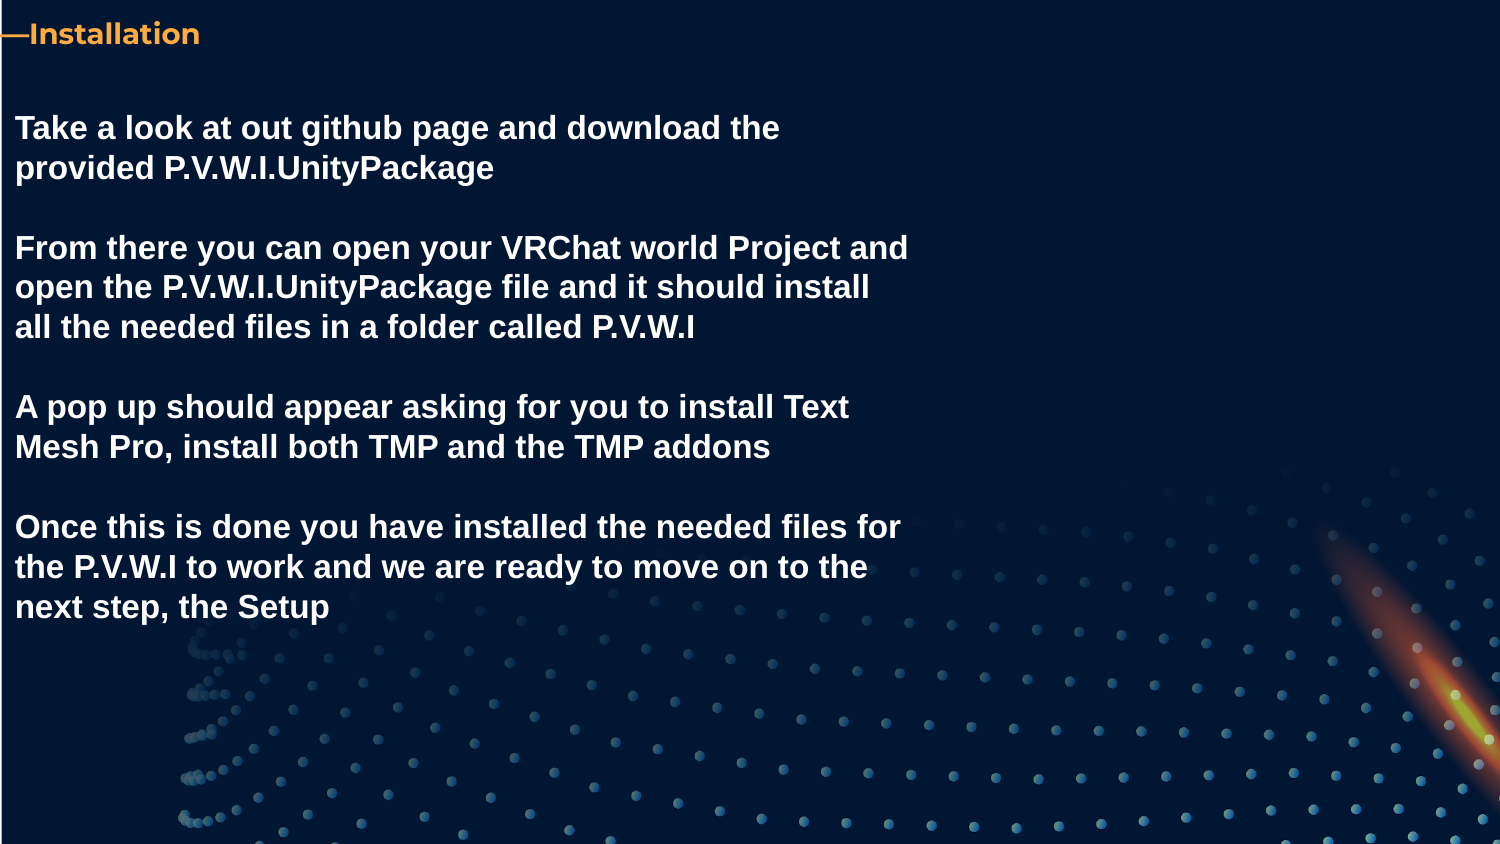

# —Installation
Take a look at out github page and download the provided P.V.W.I.UnityPackage
From there you can open your VRChat world Project and open the P.V.W.I.UnityPackage file and it should install all the needed files in a folder called P.V.W.I
A pop up should appear asking for you to install Text Mesh Pro, install both TMP and the TMP addons
Once this is done you have installed the needed files for the P.V.W.I to work and we are ready to move on to the next step, the Setup